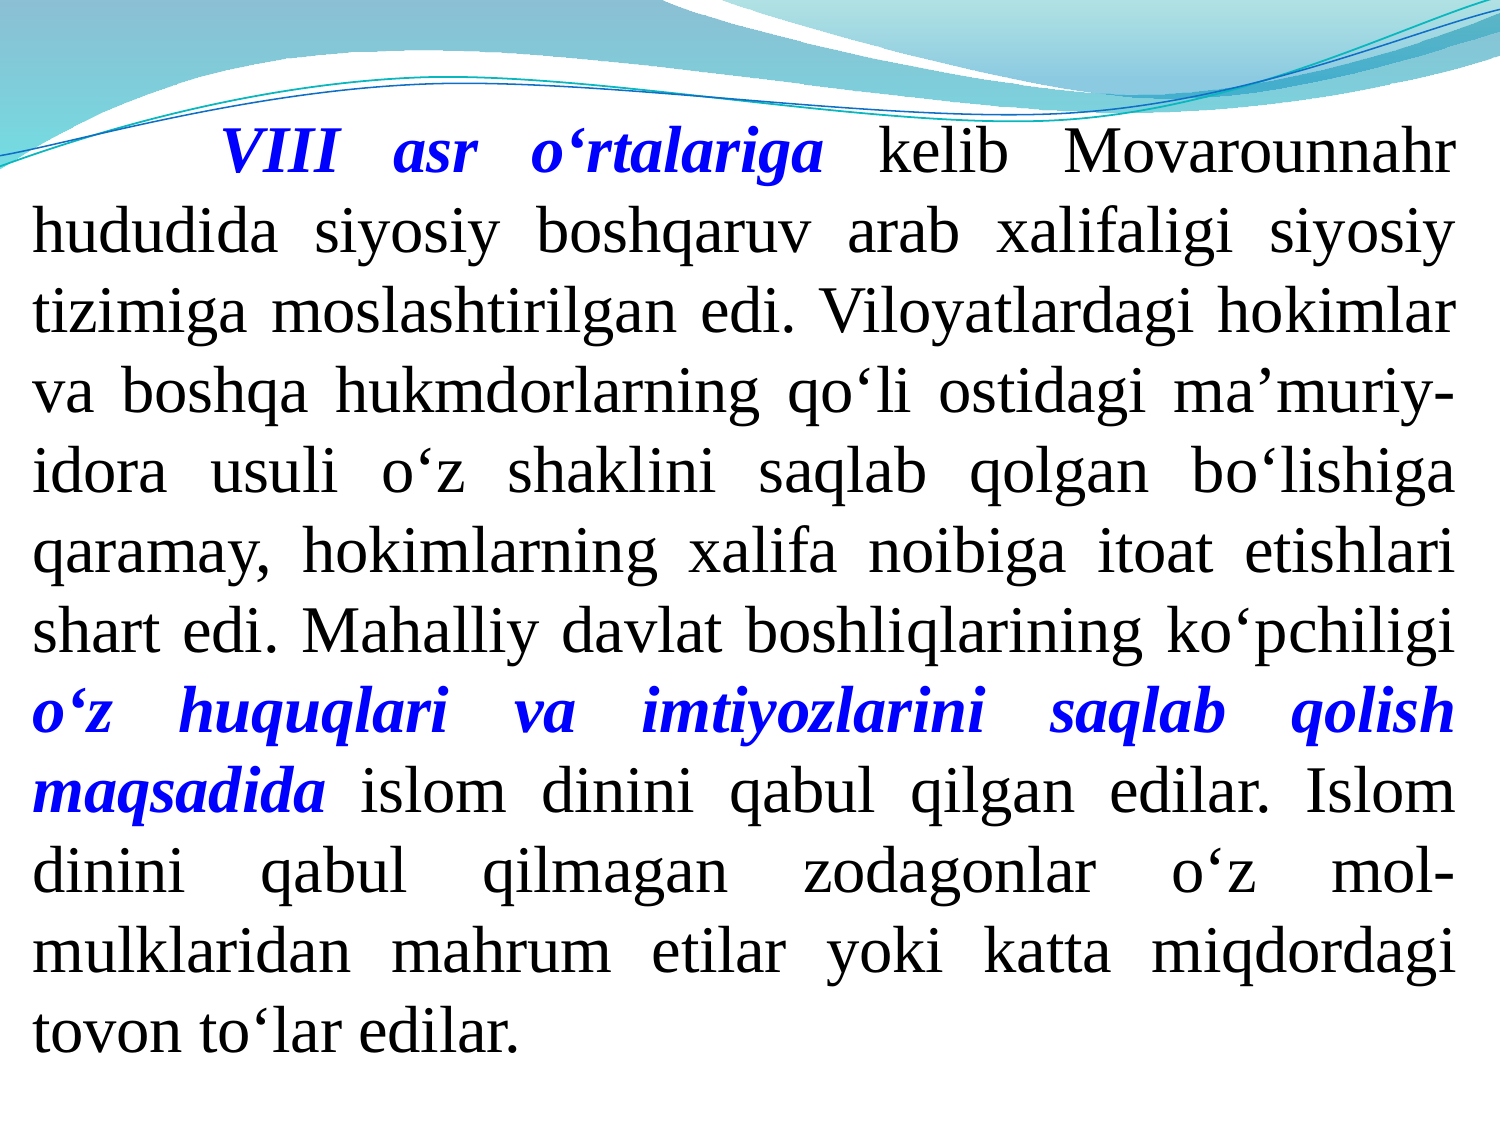

VIII asr o‘rtalariga kelib Movarounnahr hududida siyosiy boshqaruv arab xalifaligi siyosiy tizimiga moslashtirilgan edi. Viloyatlardagi hokimlar va boshqa hukmdorlarning qo‘li ostidagi ma’muriy-idora usuli o‘z shaklini saqlab qolgan bo‘lishiga qaramay, hokimlarning xalifa noibiga itoat etishlari shart edi. Mahalliy davlat boshliqlarining ko‘pchiligi o‘z huquqlari va imtiyozlarini saqlab qolish maqsadida islom dinini qabul qilgan edilar. Islom dinini qabul qilmagan zodagonlar o‘z mol-mulklaridan mahrum etilar yoki katta miqdordagi tovon to‘lar edilar.